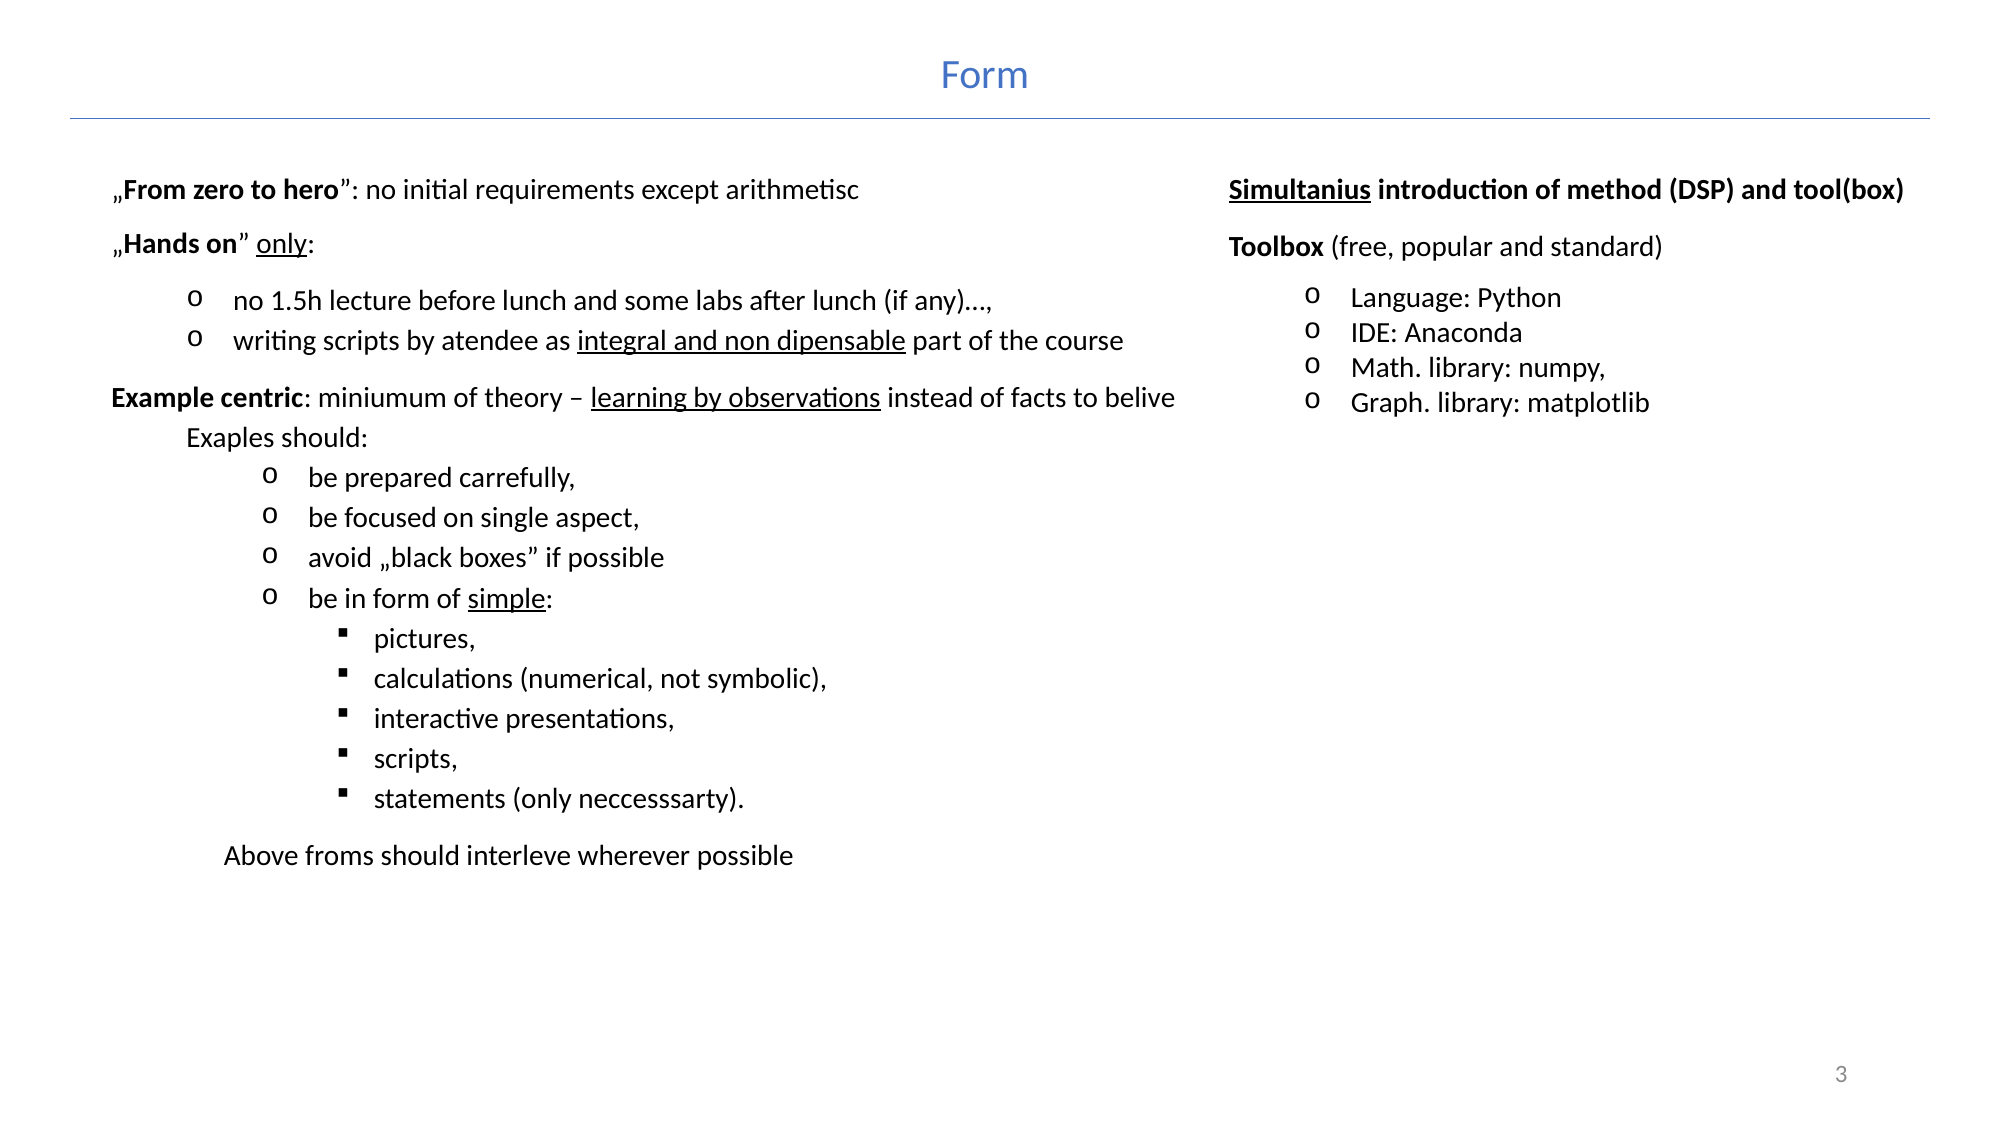

Form
„From zero to hero”: no initial requirements except arithmetisc
„Hands on” only:
no 1.5h lecture before lunch and some labs after lunch (if any)…,
writing scripts by atendee as integral and non dipensable part of the course
Example centric: miniumum of theory – learning by observations instead of facts to belive
Exaples should:
be prepared carrefully,
be focused on single aspect,
avoid „black boxes” if possible
be in form of simple:
pictures,
calculations (numerical, not symbolic),
interactive presentations,
scripts,
statements (only neccesssarty).
Above froms should interleve wherever possible
Simultanius introduction of method (DSP) and tool(box)
Toolbox (free, popular and standard)
Language: Python
IDE: Anaconda
Math. library: numpy,
Graph. library: matplotlib
3